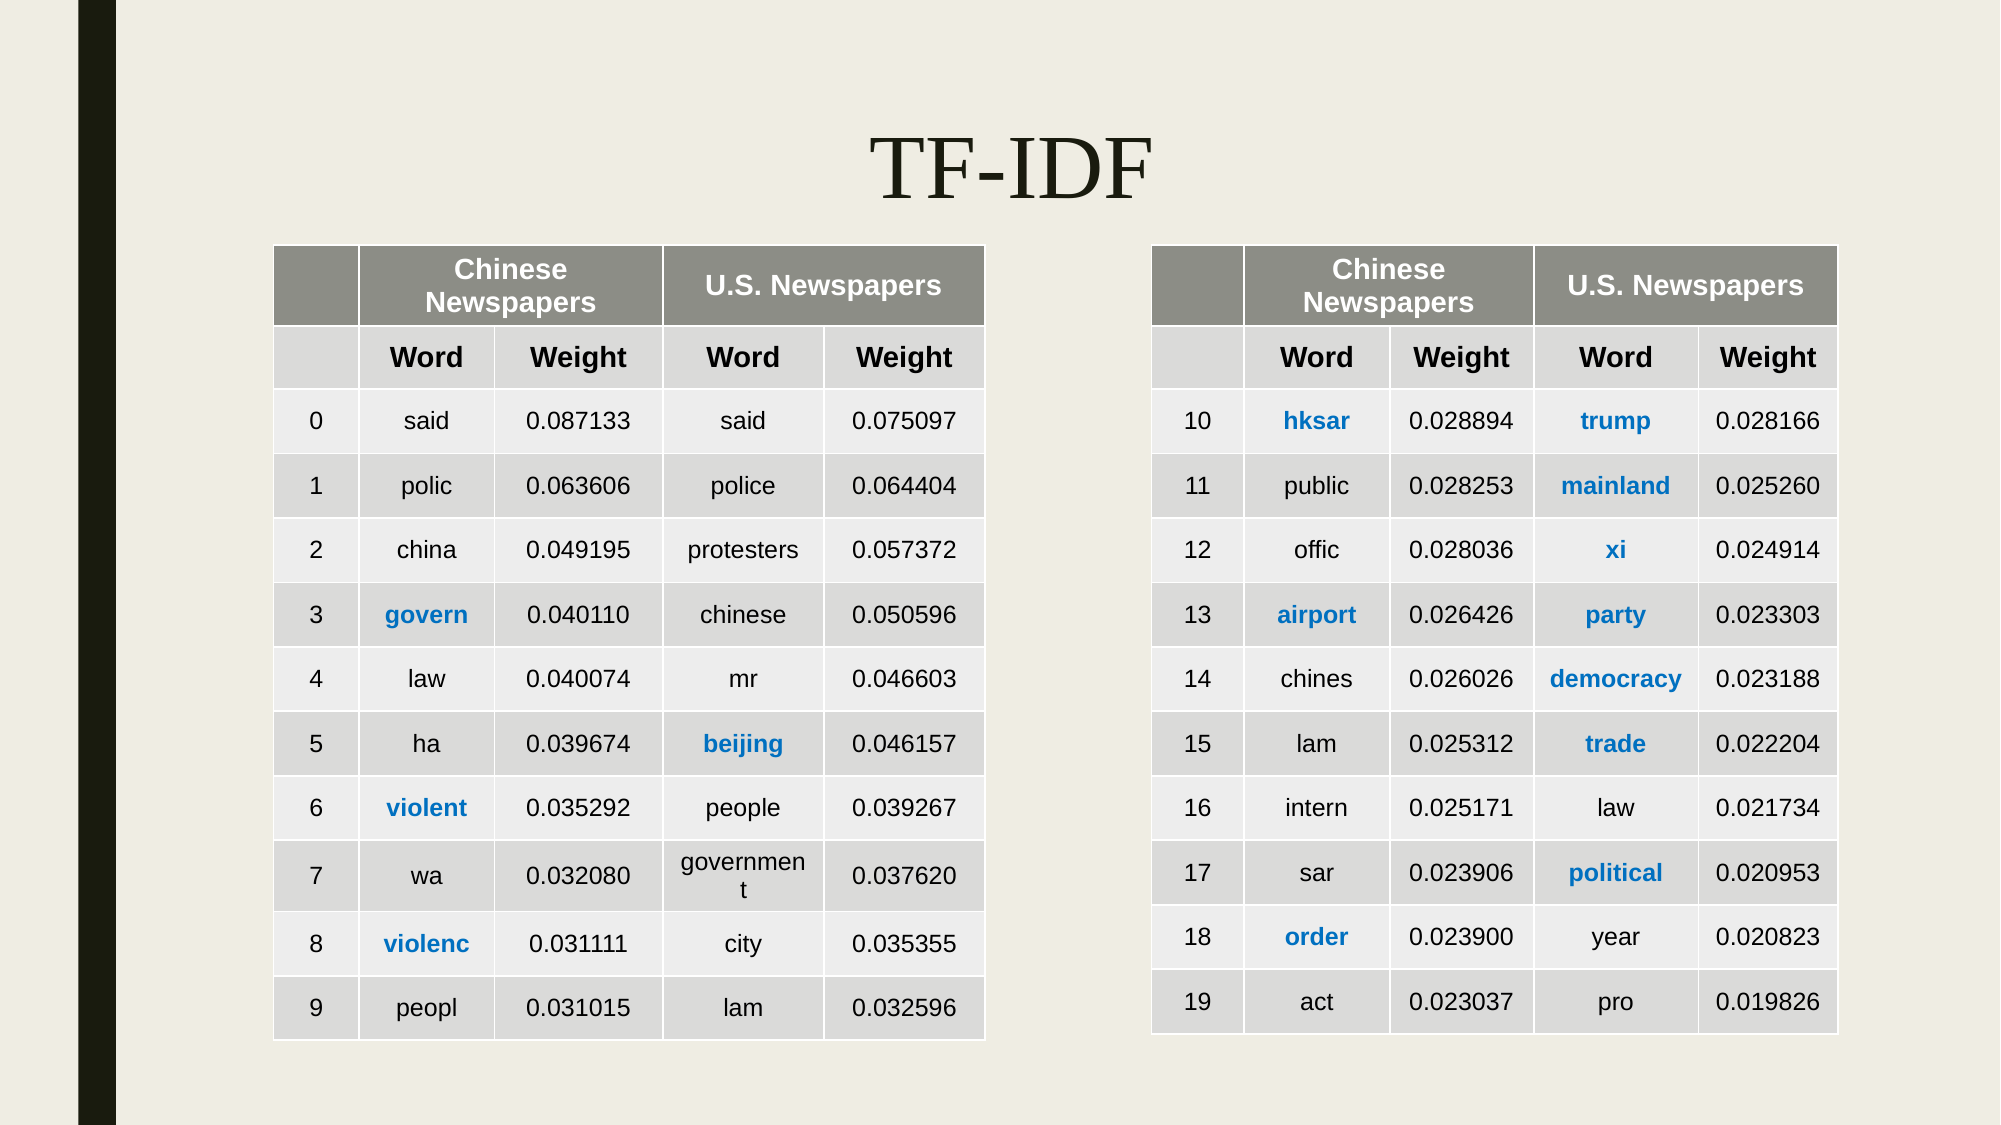

# TF-IDF
|  | Chinese Newspapers |  | U.S. Newspapers |  |
| --- | --- | --- | --- | --- |
|  | Word | Weight | Word | Weight |
| 0 | said | 0.087133 | said | 0.075097 |
| 1 | polic | 0.063606 | police | 0.064404 |
| 2 | china | 0.049195 | protesters | 0.057372 |
| 3 | govern | 0.040110 | chinese | 0.050596 |
| 4 | law | 0.040074 | mr | 0.046603 |
| 5 | ha | 0.039674 | beijing | 0.046157 |
| 6 | violent | 0.035292 | people | 0.039267 |
| 7 | wa | 0.032080 | government | 0.037620 |
| 8 | violenc | 0.031111 | city | 0.035355 |
| 9 | peopl | 0.031015 | lam | 0.032596 |
|  | Chinese Newspapers |  | U.S. Newspapers |  |
| --- | --- | --- | --- | --- |
|  | Word | Weight | Word | Weight |
| 10 | hksar | 0.028894 | trump | 0.028166 |
| 11 | public | 0.028253 | mainland | 0.025260 |
| 12 | offic | 0.028036 | xi | 0.024914 |
| 13 | airport | 0.026426 | party | 0.023303 |
| 14 | chines | 0.026026 | democracy | 0.023188 |
| 15 | lam | 0.025312 | trade | 0.022204 |
| 16 | intern | 0.025171 | law | 0.021734 |
| 17 | sar | 0.023906 | political | 0.020953 |
| 18 | order | 0.023900 | year | 0.020823 |
| 19 | act | 0.023037 | pro | 0.019826 |